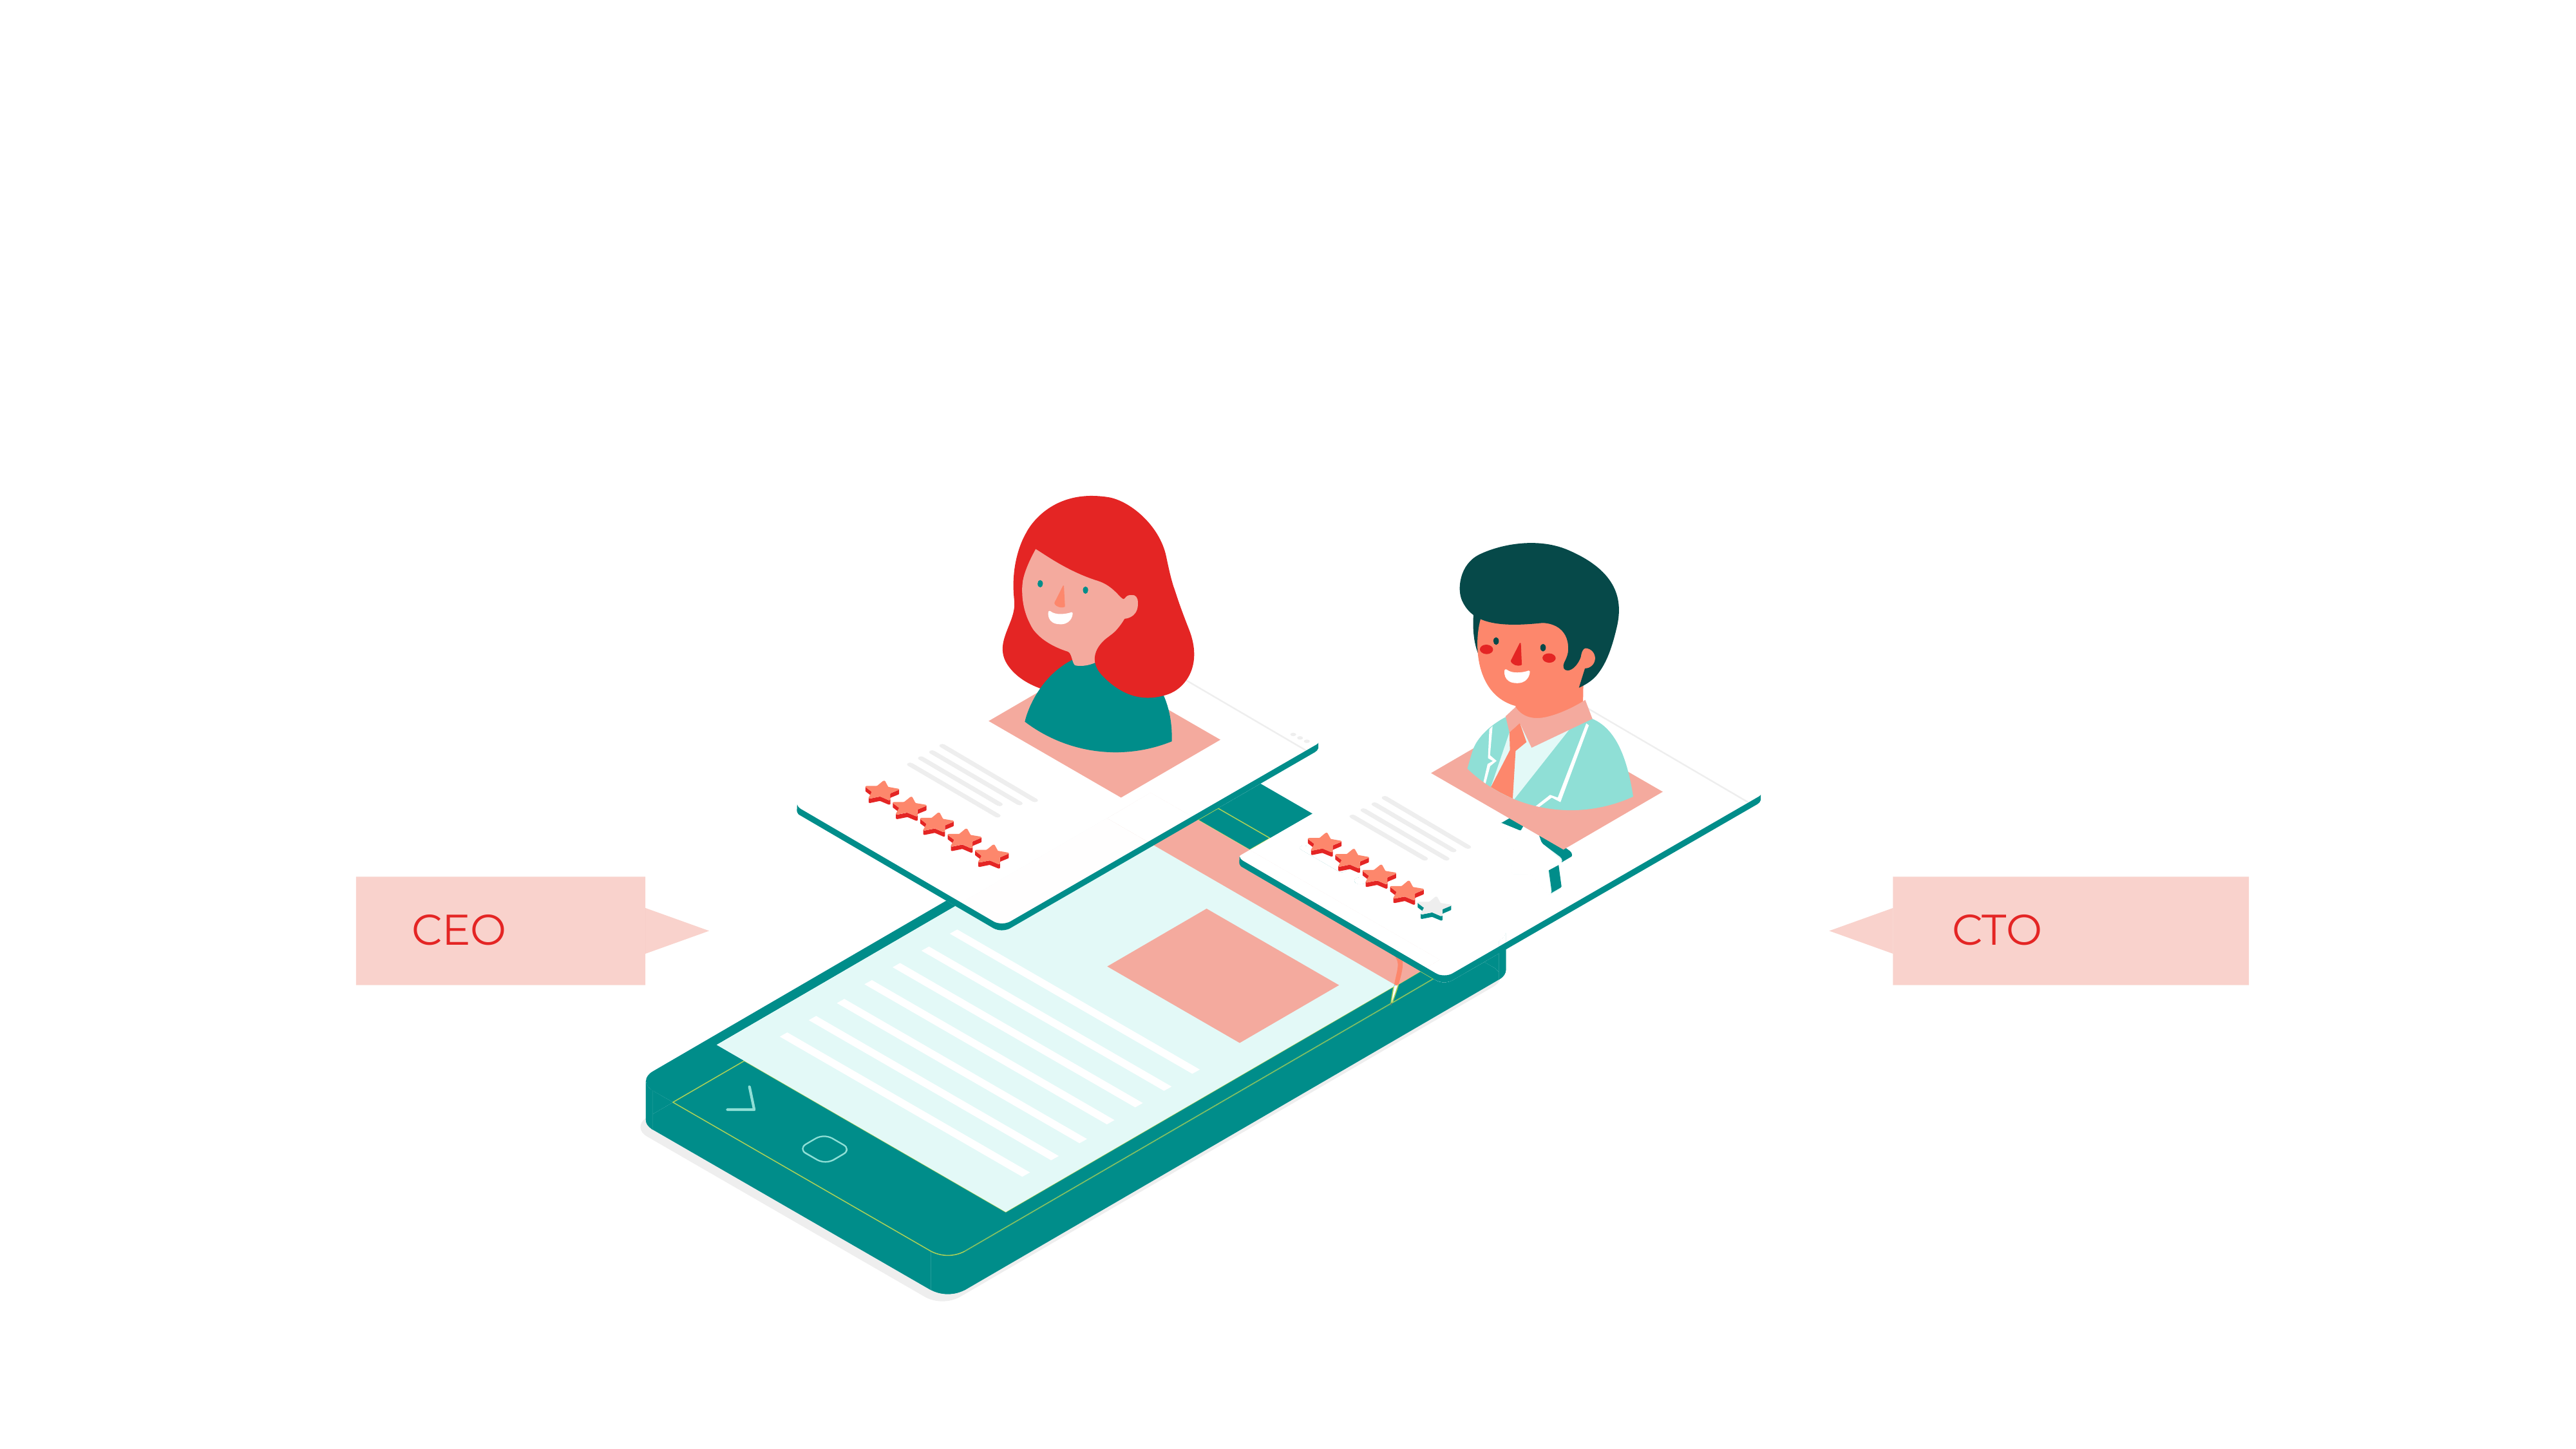

OUR TEAM
David Harman

John Doe
Lorem Ipsum is simply dummy text
Lorem Ipsum is simply dummy text

CEO

CTO